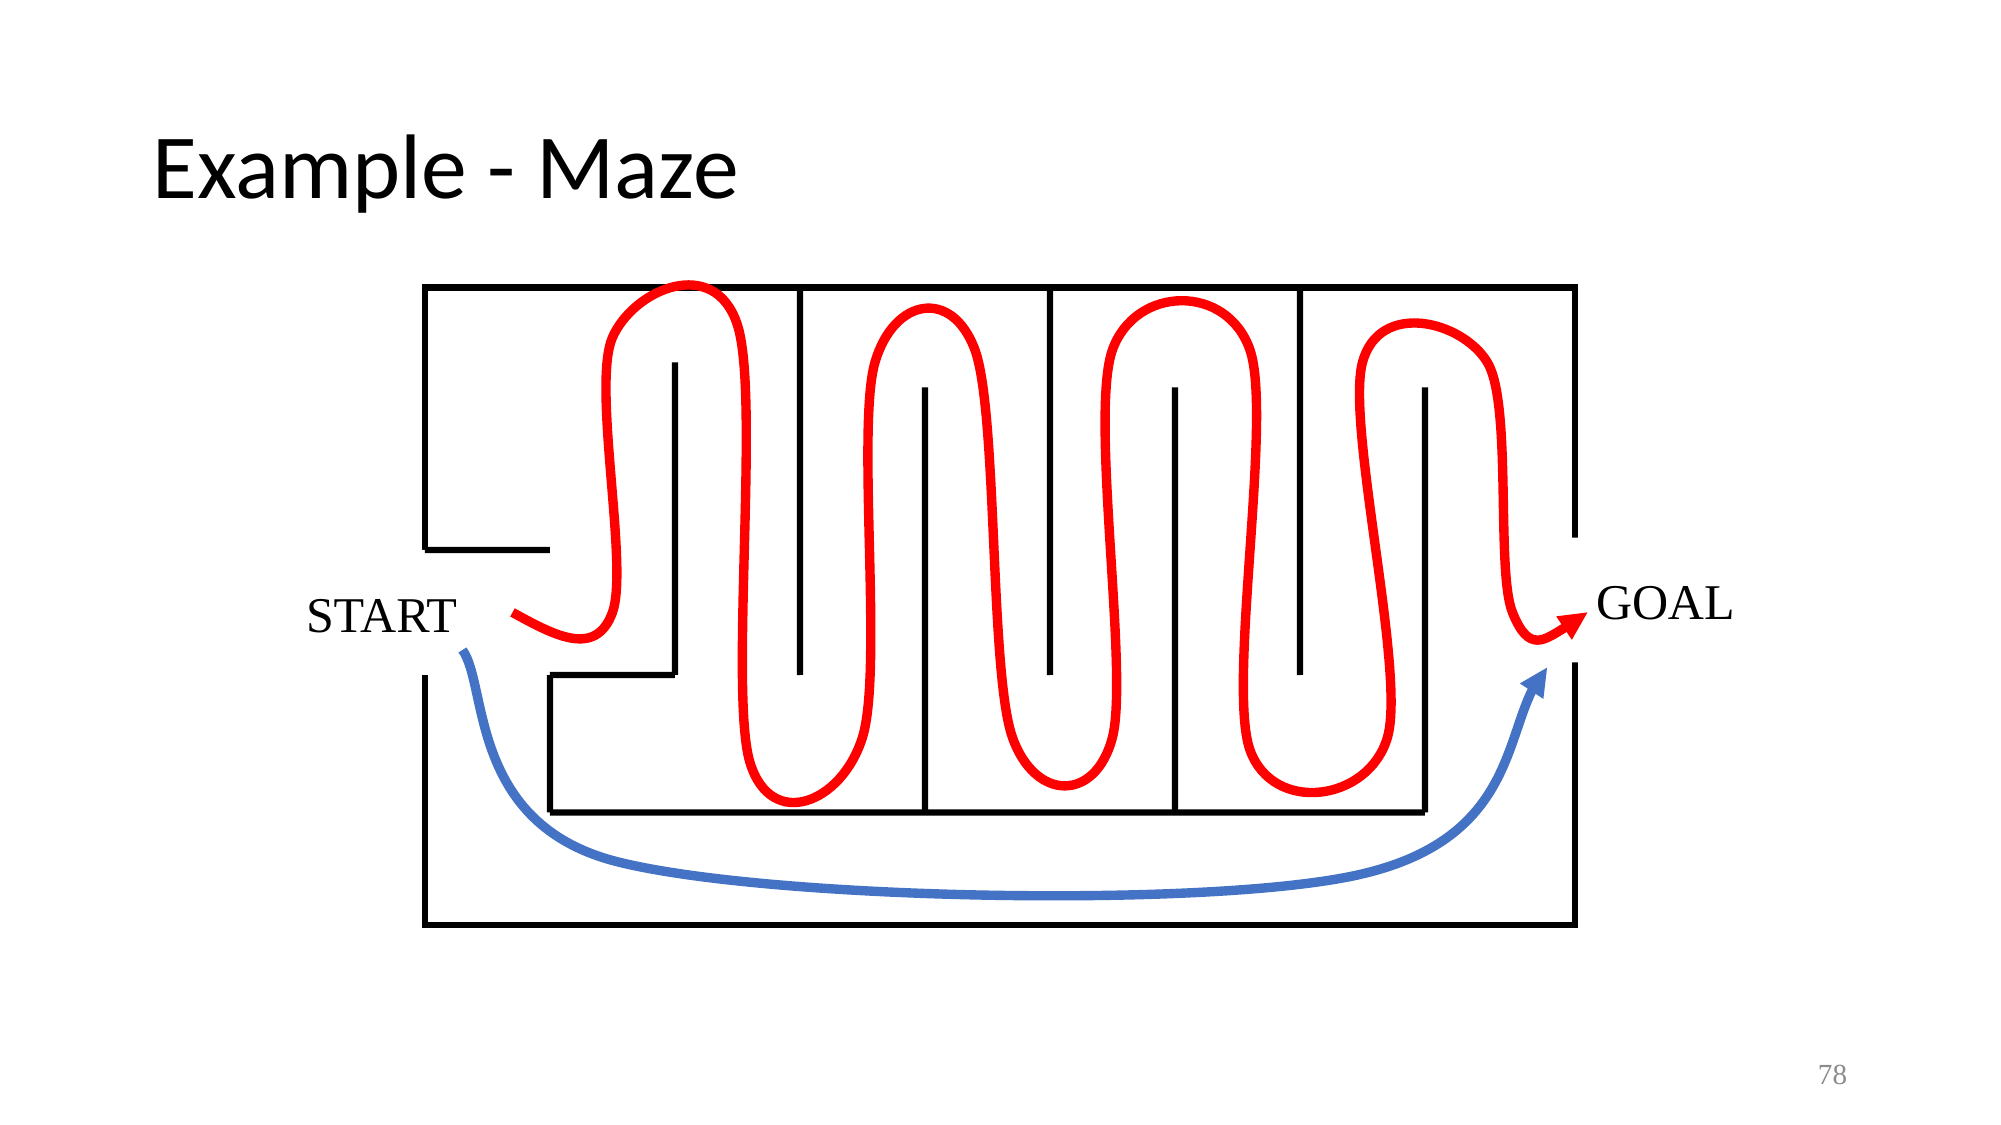

# Example - Maze

GOAL
START

78